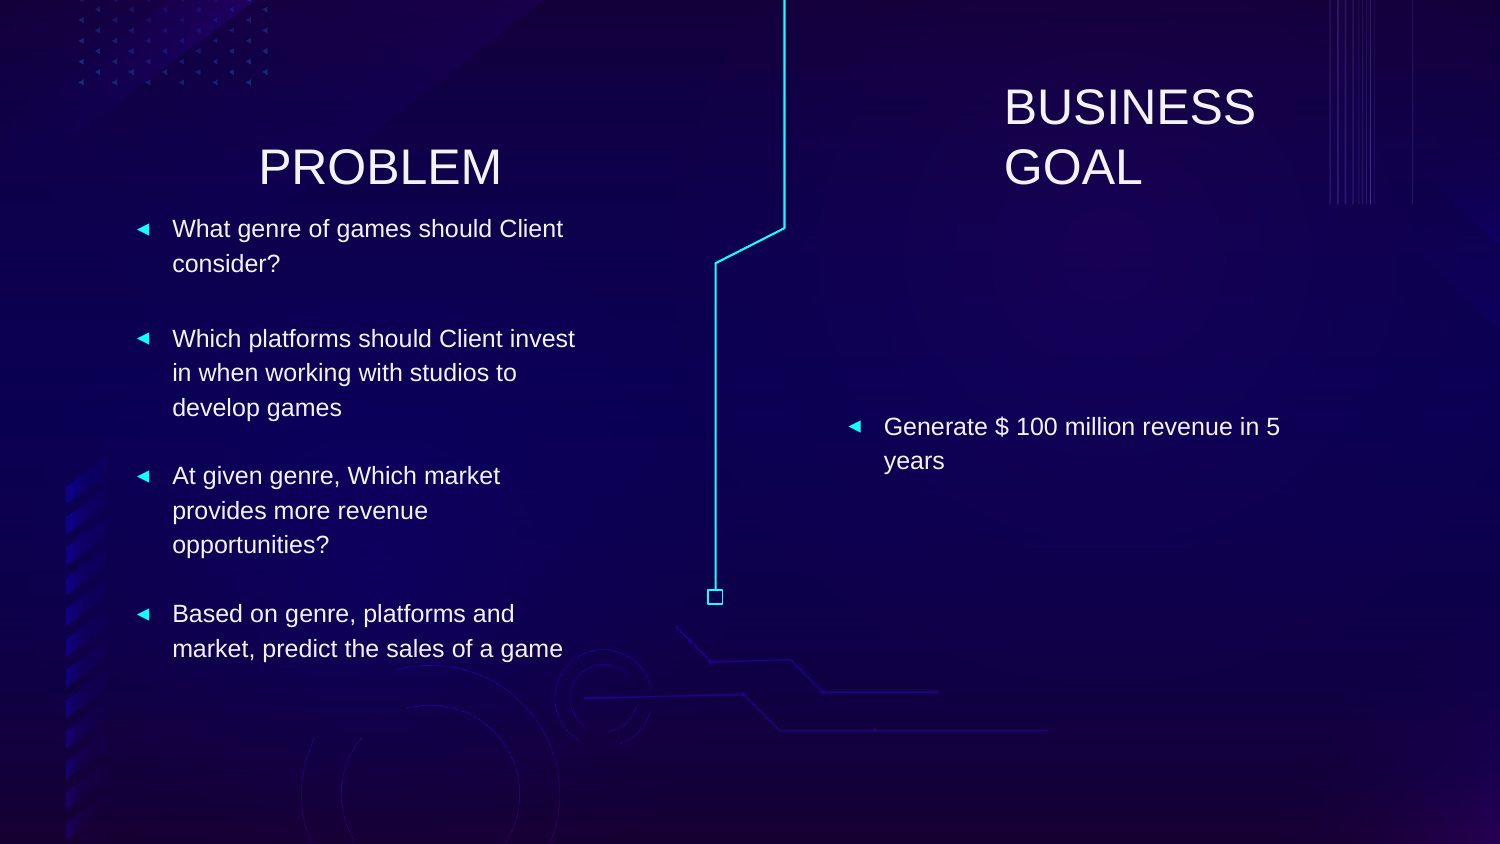

PROBLEM
# BUSINESS GOAL

Generate $ 100 million revenue in 5 years

What genre of games should Client consider?

Which platforms should Client invest in when working with studios to develop games

At given genre, Which market provides more revenue opportunities?

Based on genre, platforms and market, predict the sales of a game